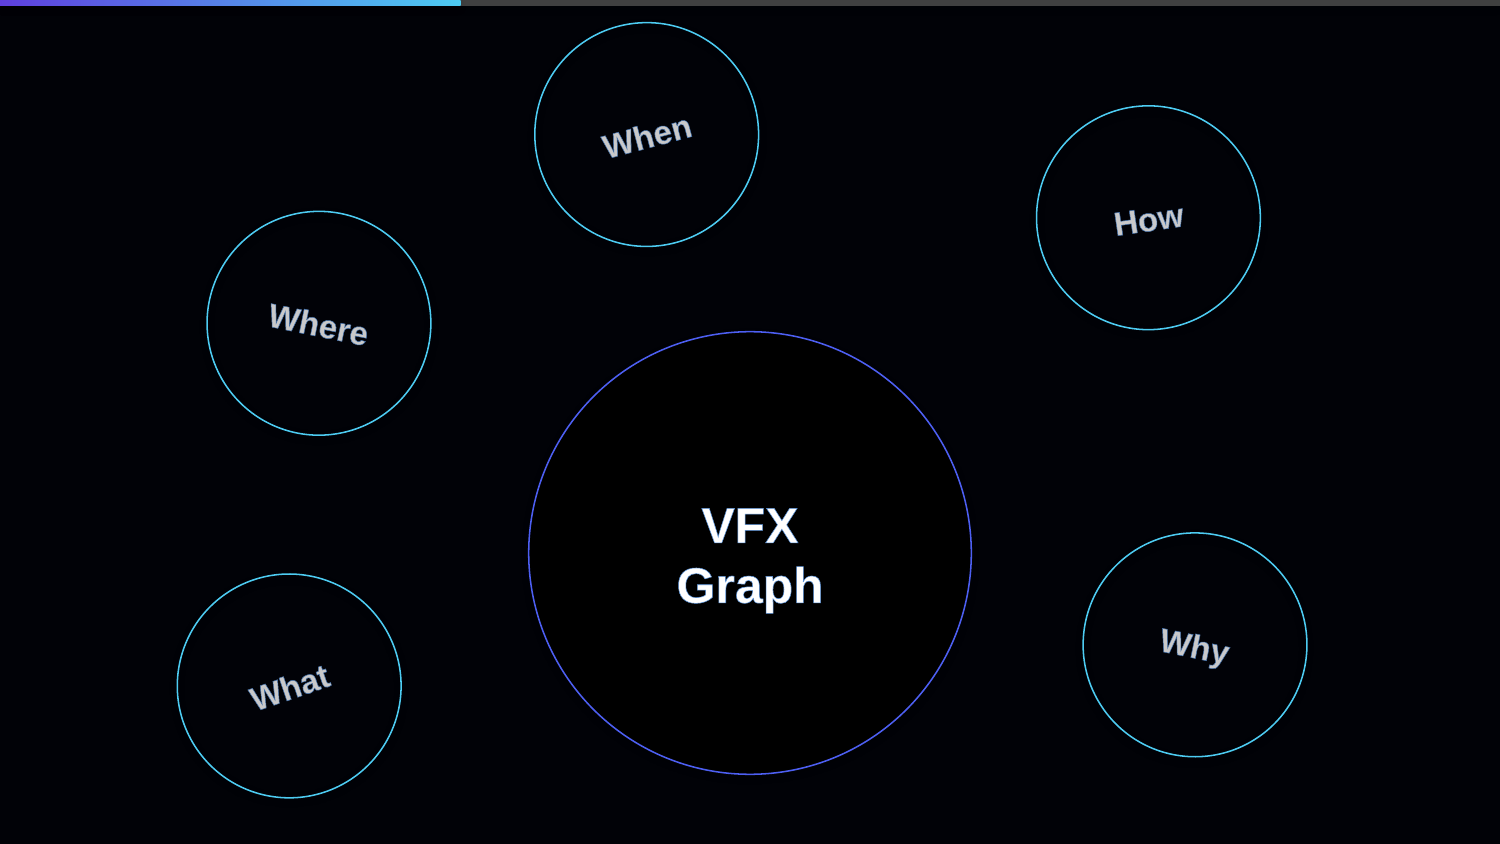

When

How

Where

VFX
Graph

Why

What